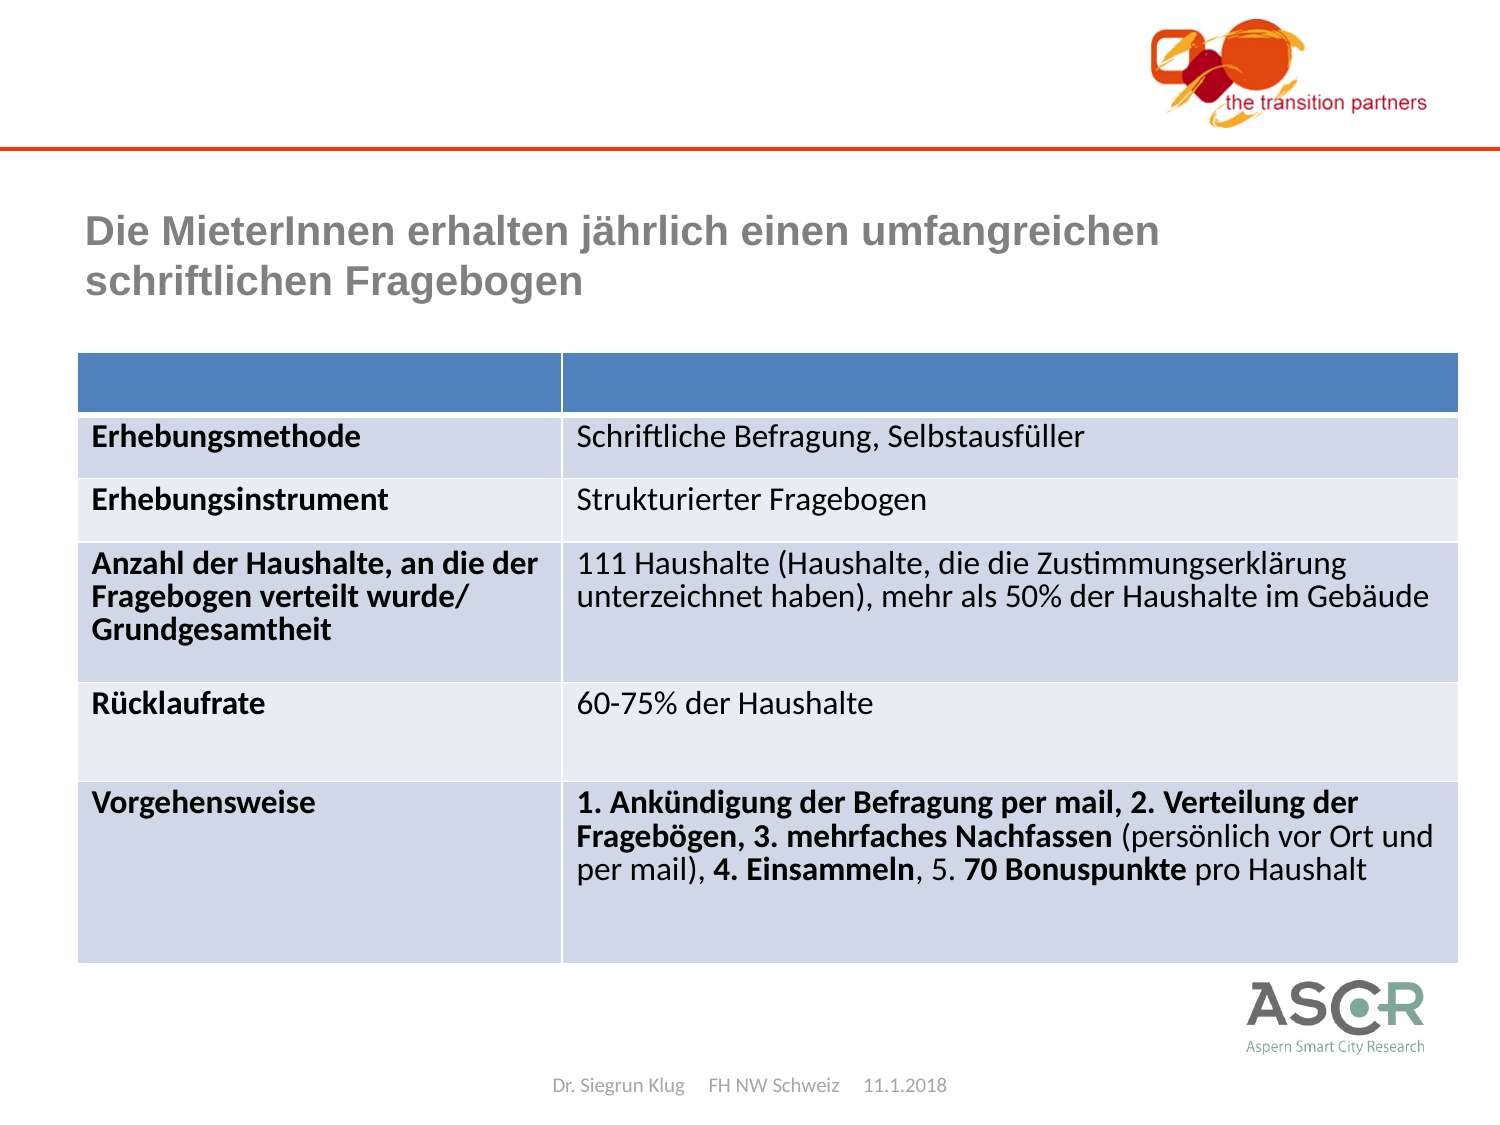

Die MieterInnen erhalten jährlich einen umfangreichen schriftlichen Fragebogen
|  |  |
| --- | --- |
| Erhebungsmethode | Schriftliche Befragung, Selbstausfüller |
| Erhebungsinstrument | Strukturierter Fragebogen |
| Anzahl der Haushalte, an die der Fragebogen verteilt wurde/ Grundgesamtheit | 111 Haushalte (Haushalte, die die Zustimmungserklärung unterzeichnet haben), mehr als 50% der Haushalte im Gebäude |
| Rücklaufrate | 60-75% der Haushalte |
| Vorgehensweise | 1. Ankündigung der Befragung per mail, 2. Verteilung der Fragebögen, 3. mehrfaches Nachfassen (persönlich vor Ort und per mail), 4. Einsammeln, 5. 70 Bonuspunkte pro Haushalt |
Dr. Siegrun Klug     FH NW Schweiz     11.1.2018